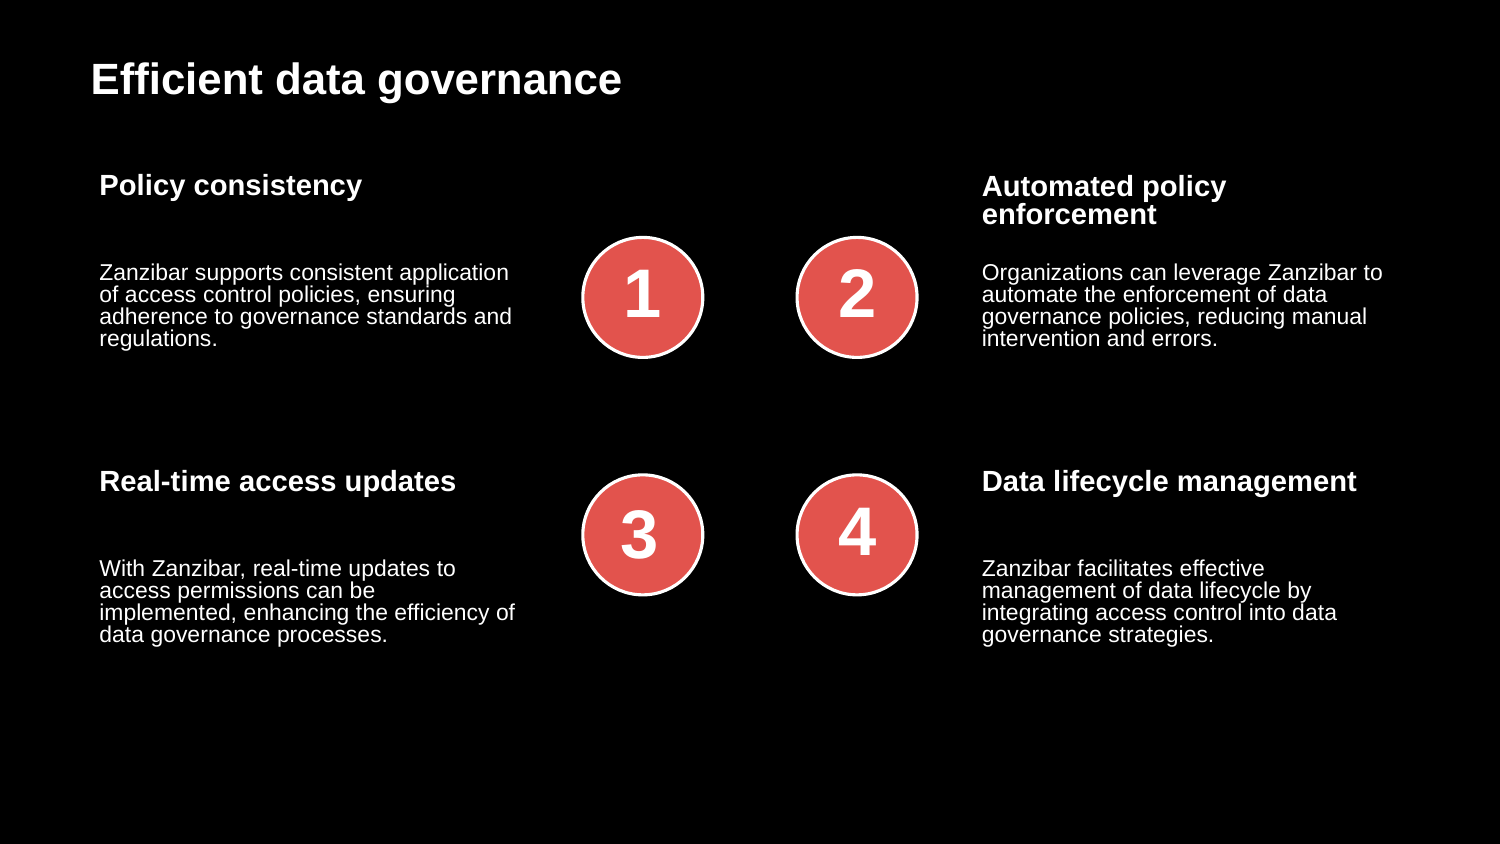

Efficient data governance
Policy consistency
Automated policy enforcement

Zanzibar supports consistent application of access control policies, ensuring adherence to governance standards and regulations.
Organizations can leverage Zanzibar to automate the enforcement of data governance policies, reducing manual intervention and errors.
1
2
Real-time access updates
Data lifecycle management

4
3
With Zanzibar, real-time updates to access permissions can be implemented, enhancing the efficiency of data governance processes.
Zanzibar facilitates effective management of data lifecycle by integrating access control into data governance strategies.